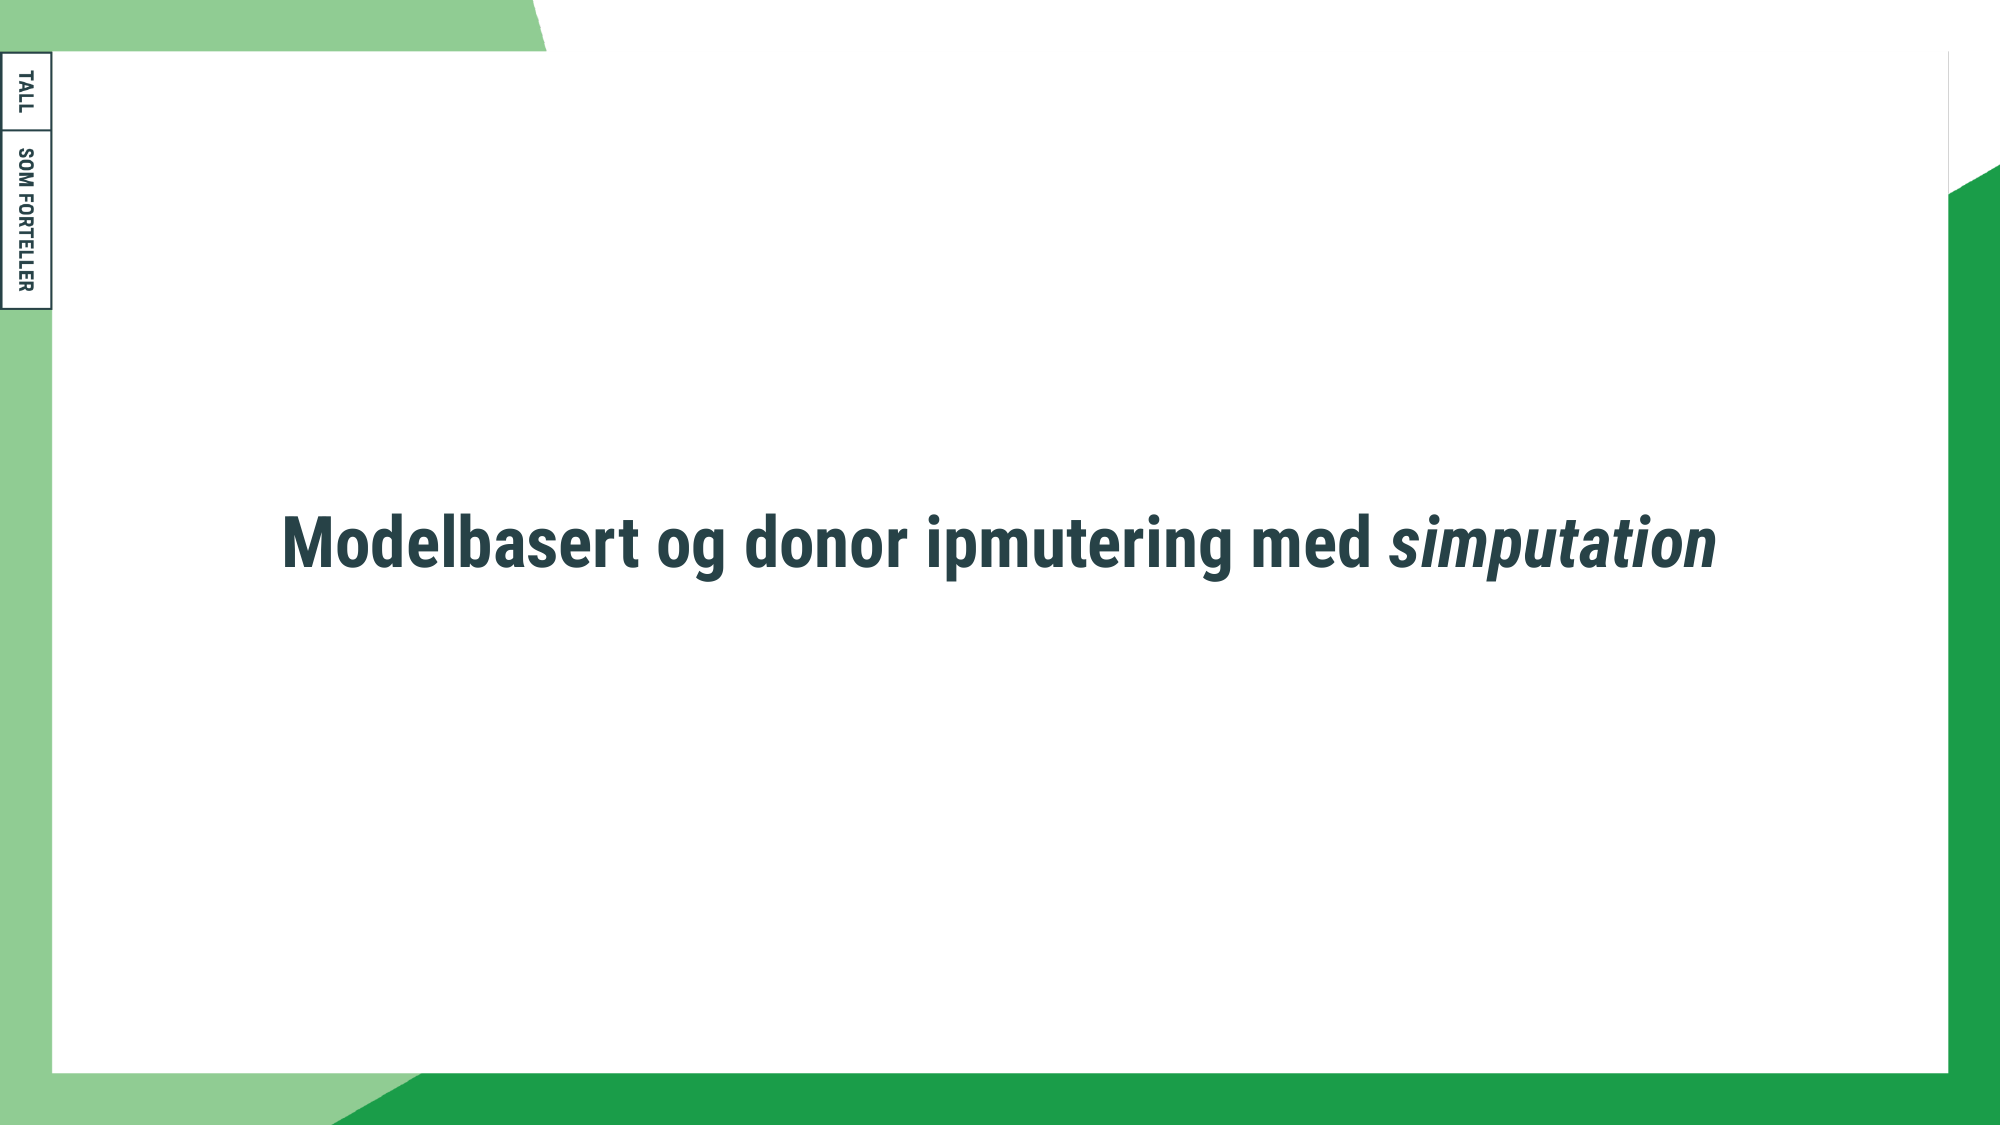

# Modelbasert og donor ipmutering med simputation